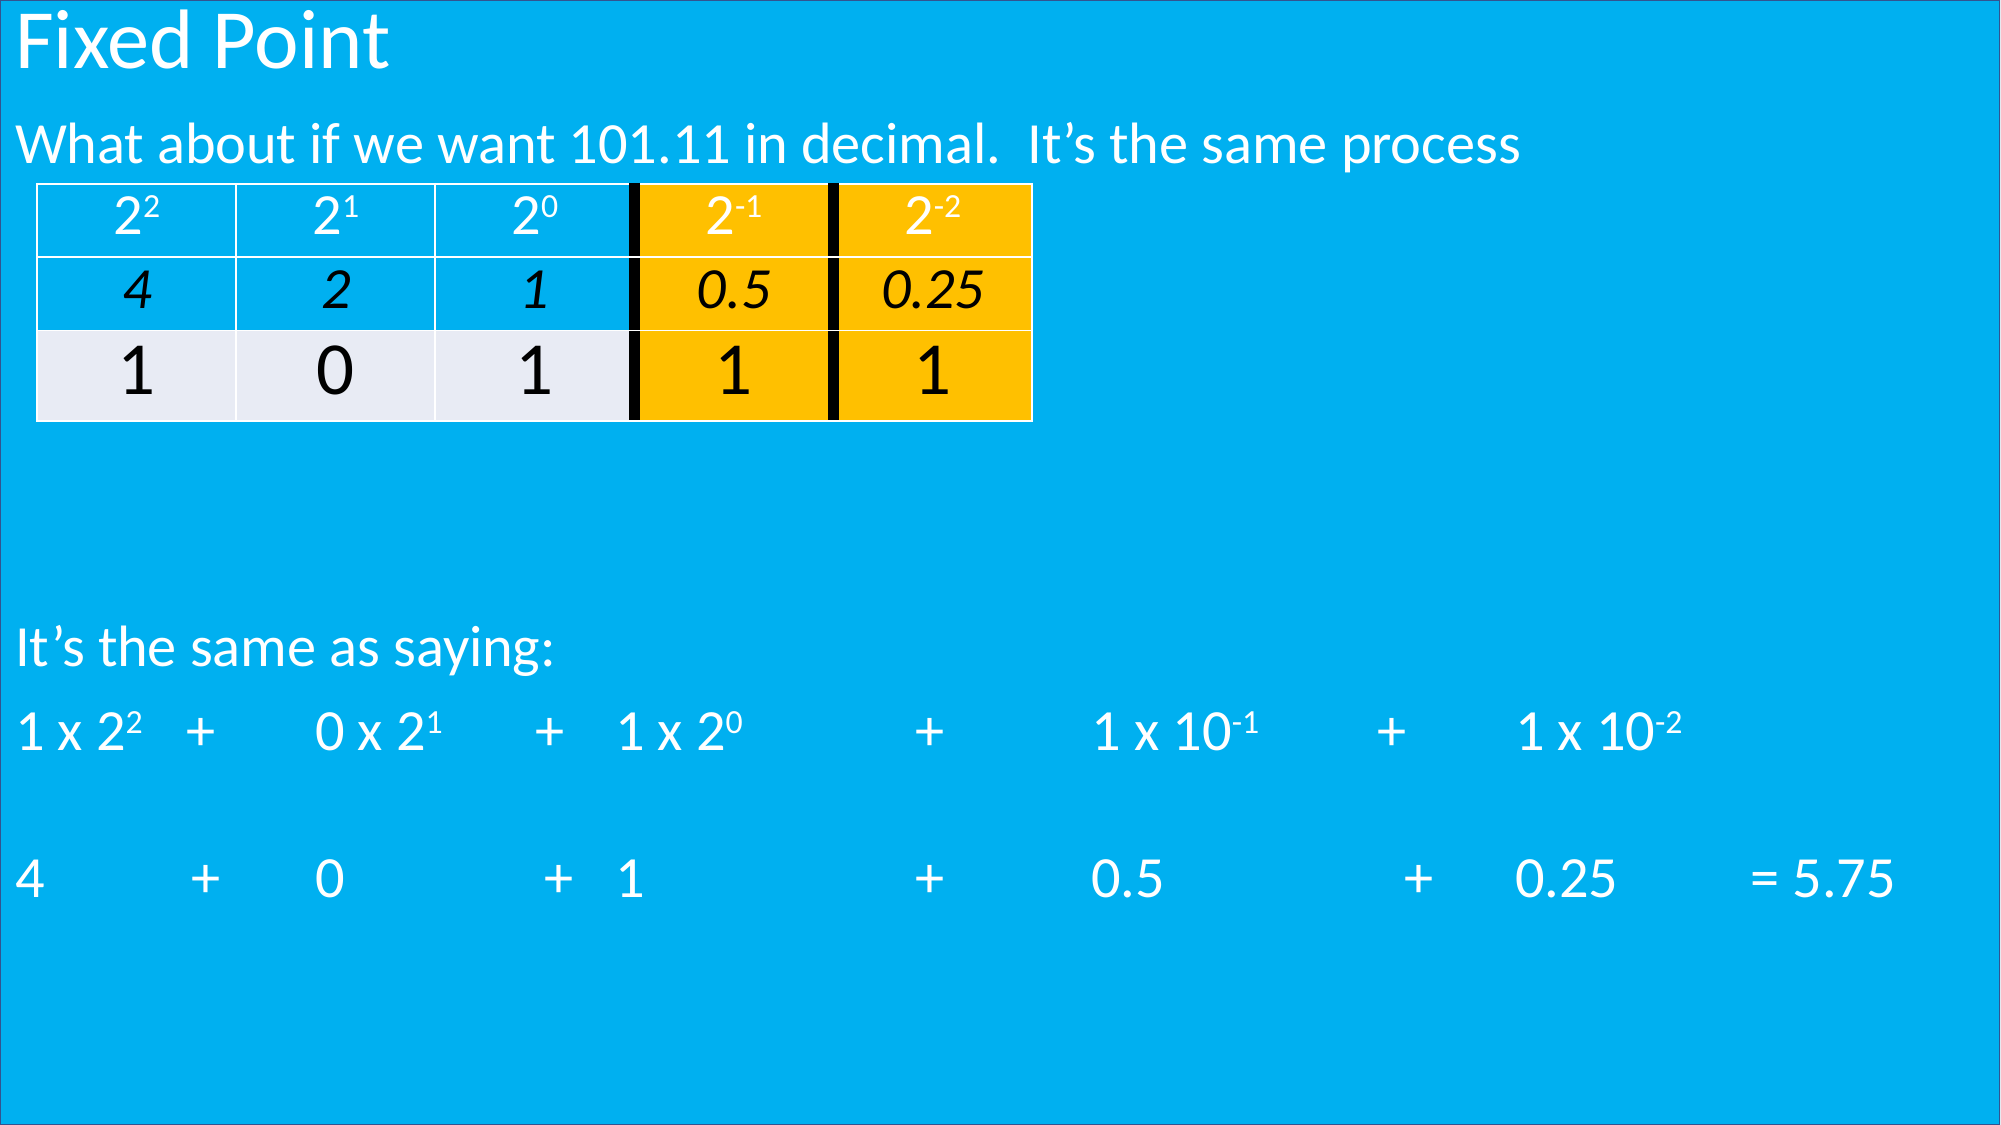

# Fixed Point
What about if we want 101.11 in decimal.  It’s the same process

It’s the same as saying:
1 x 22     + 	0 x 21       + 	1 x 20      	+  	  1 x 10-1         +      	1 x 10-2
4	  + 	0	      + 	1 	      	+	  0.5	 	   +	0.25          = 5.75

| 22 | 21 | 20 | 2-1 | 2-2 |
| --- | --- | --- | --- | --- |
| 4 | 2 | 1 | 0.5 | 0.25 |
| 1 | 0 | 1 | 1 | 1 |